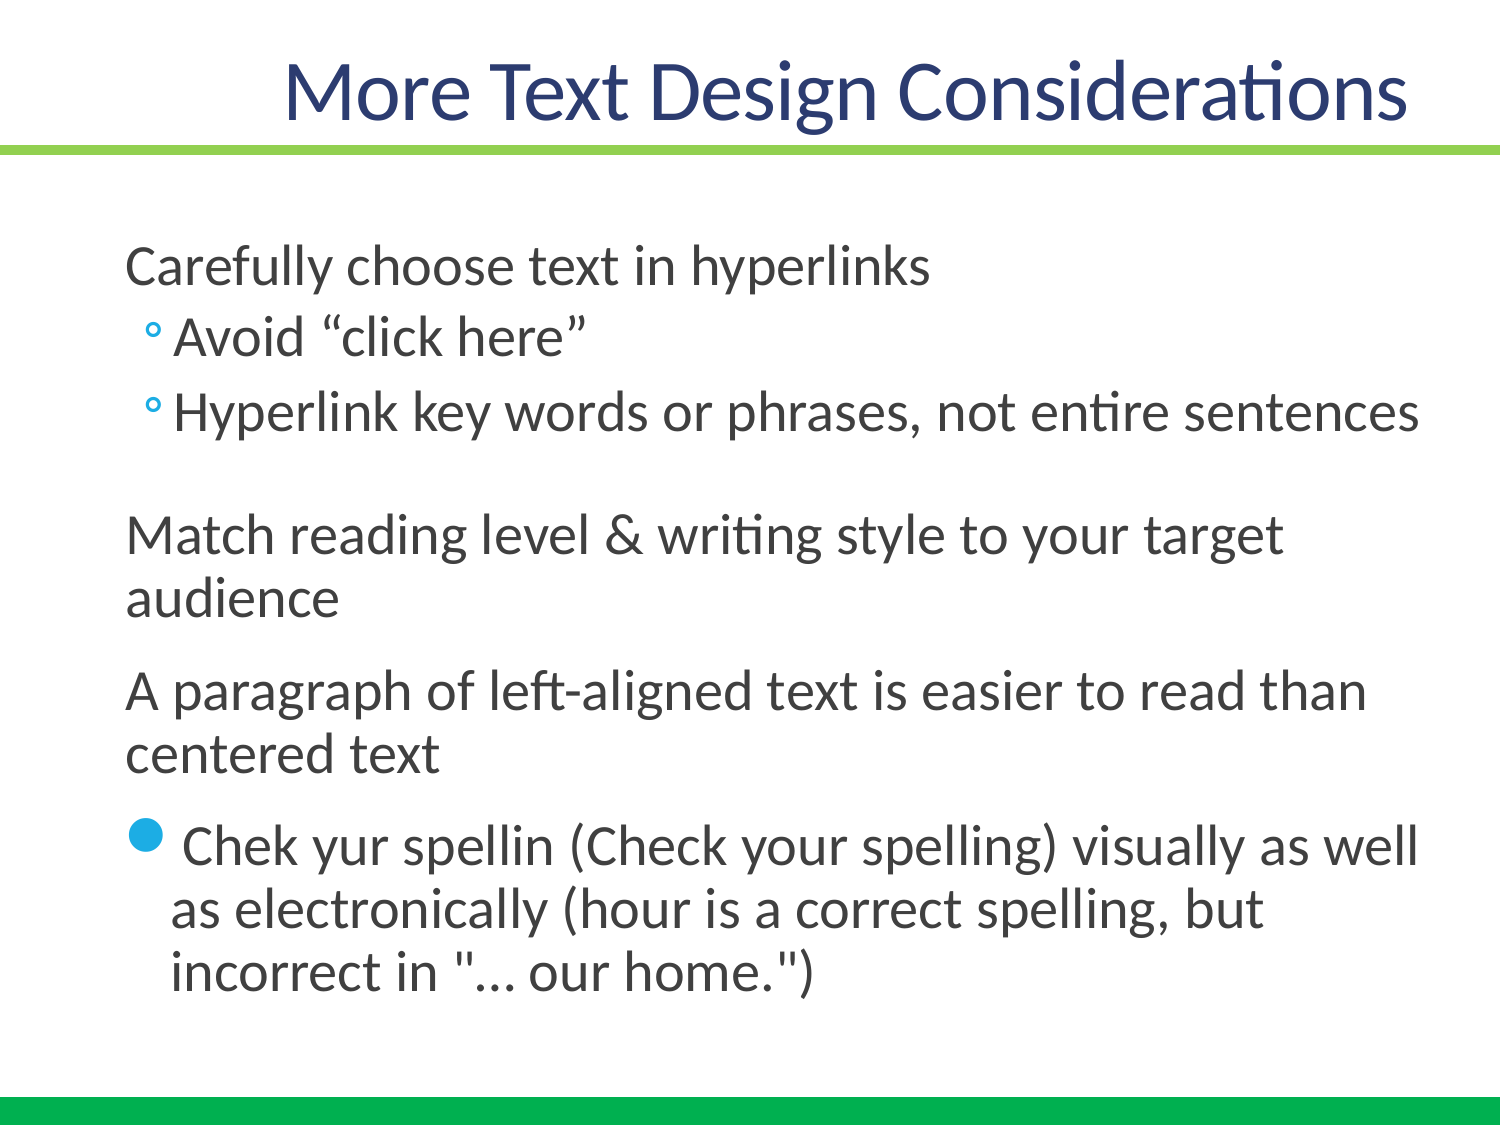

# More Text Design Considerations

Carefully choose text in hyperlinks
Avoid “click here”
Hyperlink key words or phrases, not entire sentences
Match reading level & writing style to your target audience
A paragraph of left-aligned text is easier to read than centered text
Chek yur spellin (Check your spelling) visually as well as electronically (hour is a correct spelling, but incorrect in "… our home.")